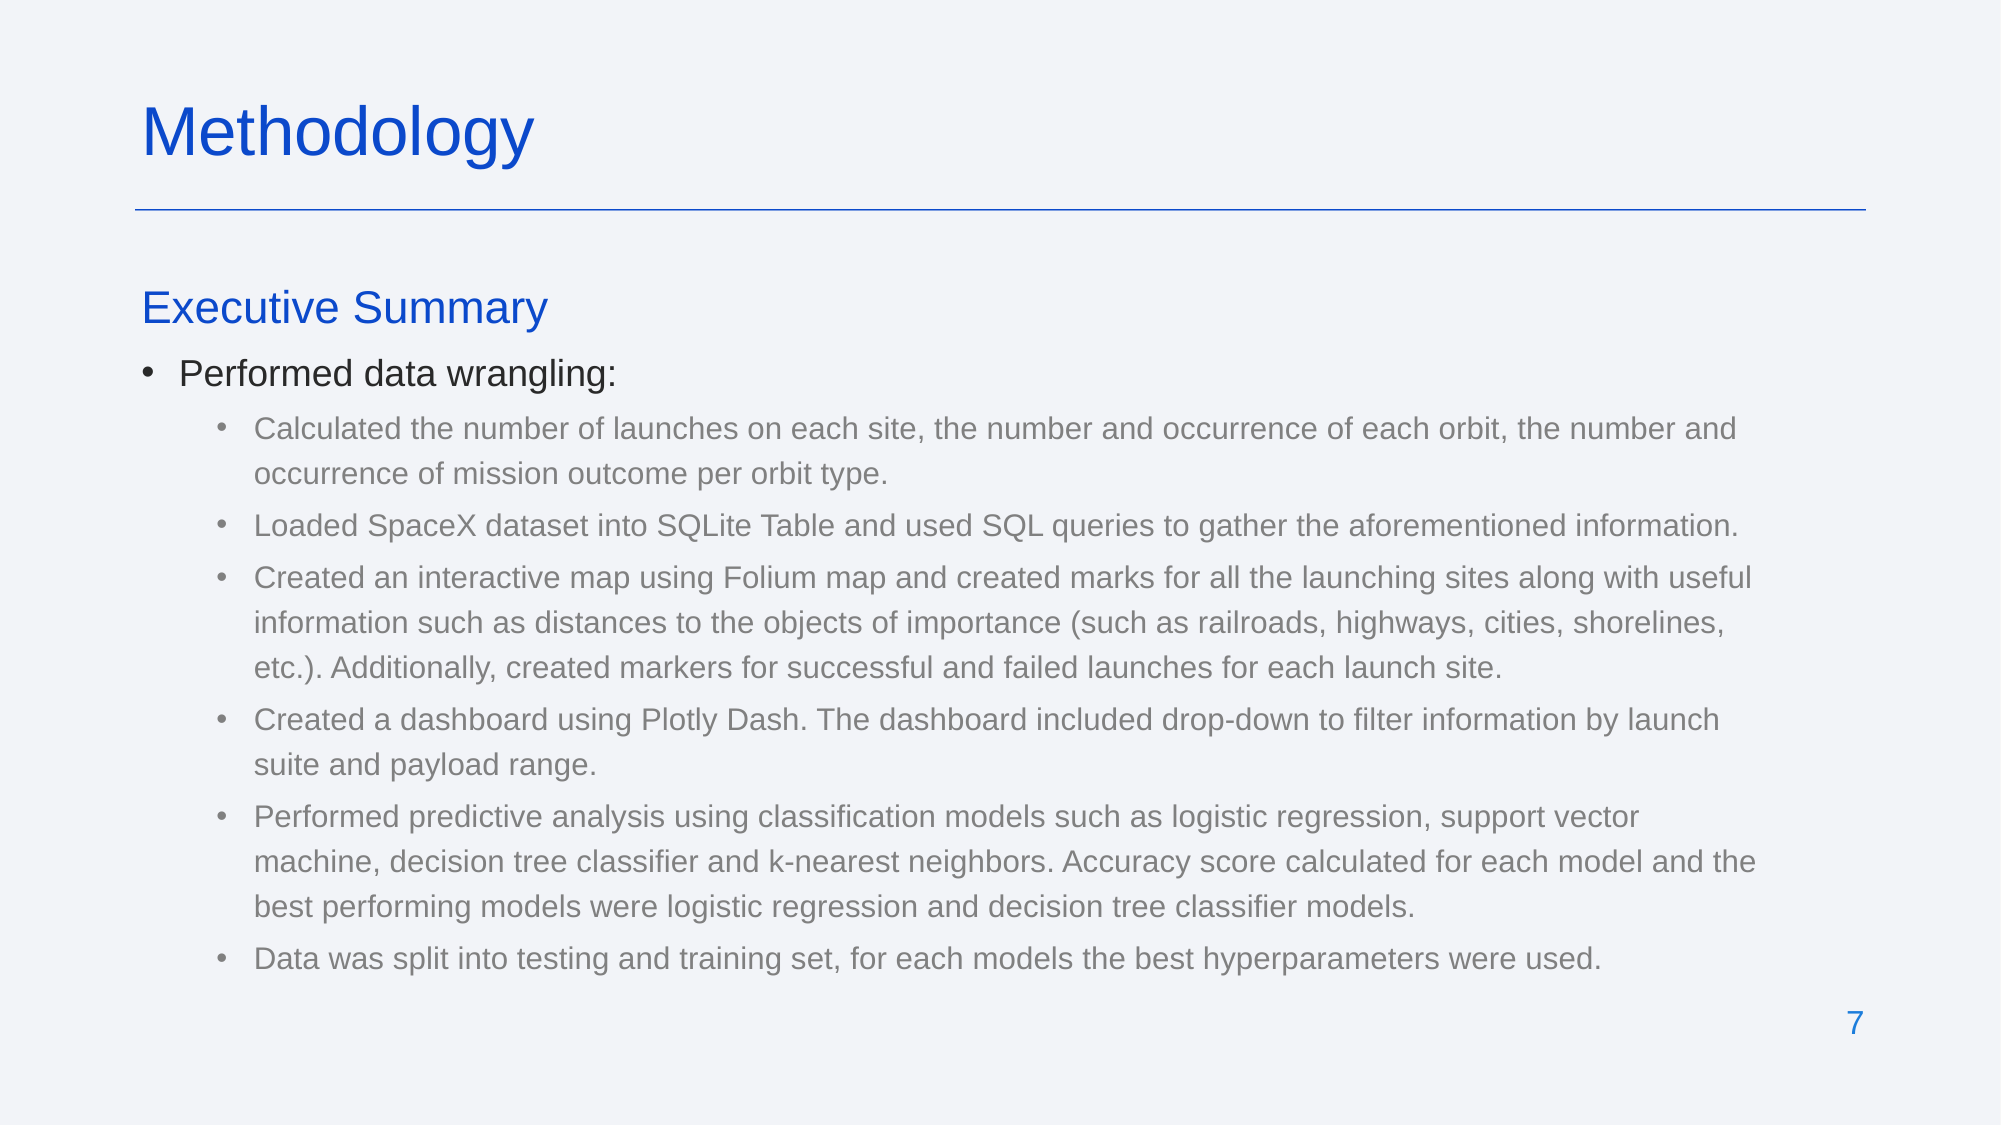

Methodology
Executive Summary
Performed data wrangling:
Calculated the number of launches on each site, the number and occurrence of each orbit, the number and occurrence of mission outcome per orbit type.
Loaded SpaceX dataset into SQLite Table and used SQL queries to gather the aforementioned information.
Created an interactive map using Folium map and created marks for all the launching sites along with useful information such as distances to the objects of importance (such as railroads, highways, cities, shorelines, etc.). Additionally, created markers for successful and failed launches for each launch site.
Created a dashboard using Plotly Dash. The dashboard included drop-down to filter information by launch suite and payload range.
Performed predictive analysis using classification models such as logistic regression, support vector machine, decision tree classifier and k-nearest neighbors. Accuracy score calculated for each model and the best performing models were logistic regression and decision tree classifier models.
Data was split into testing and training set, for each models the best hyperparameters were used.

7